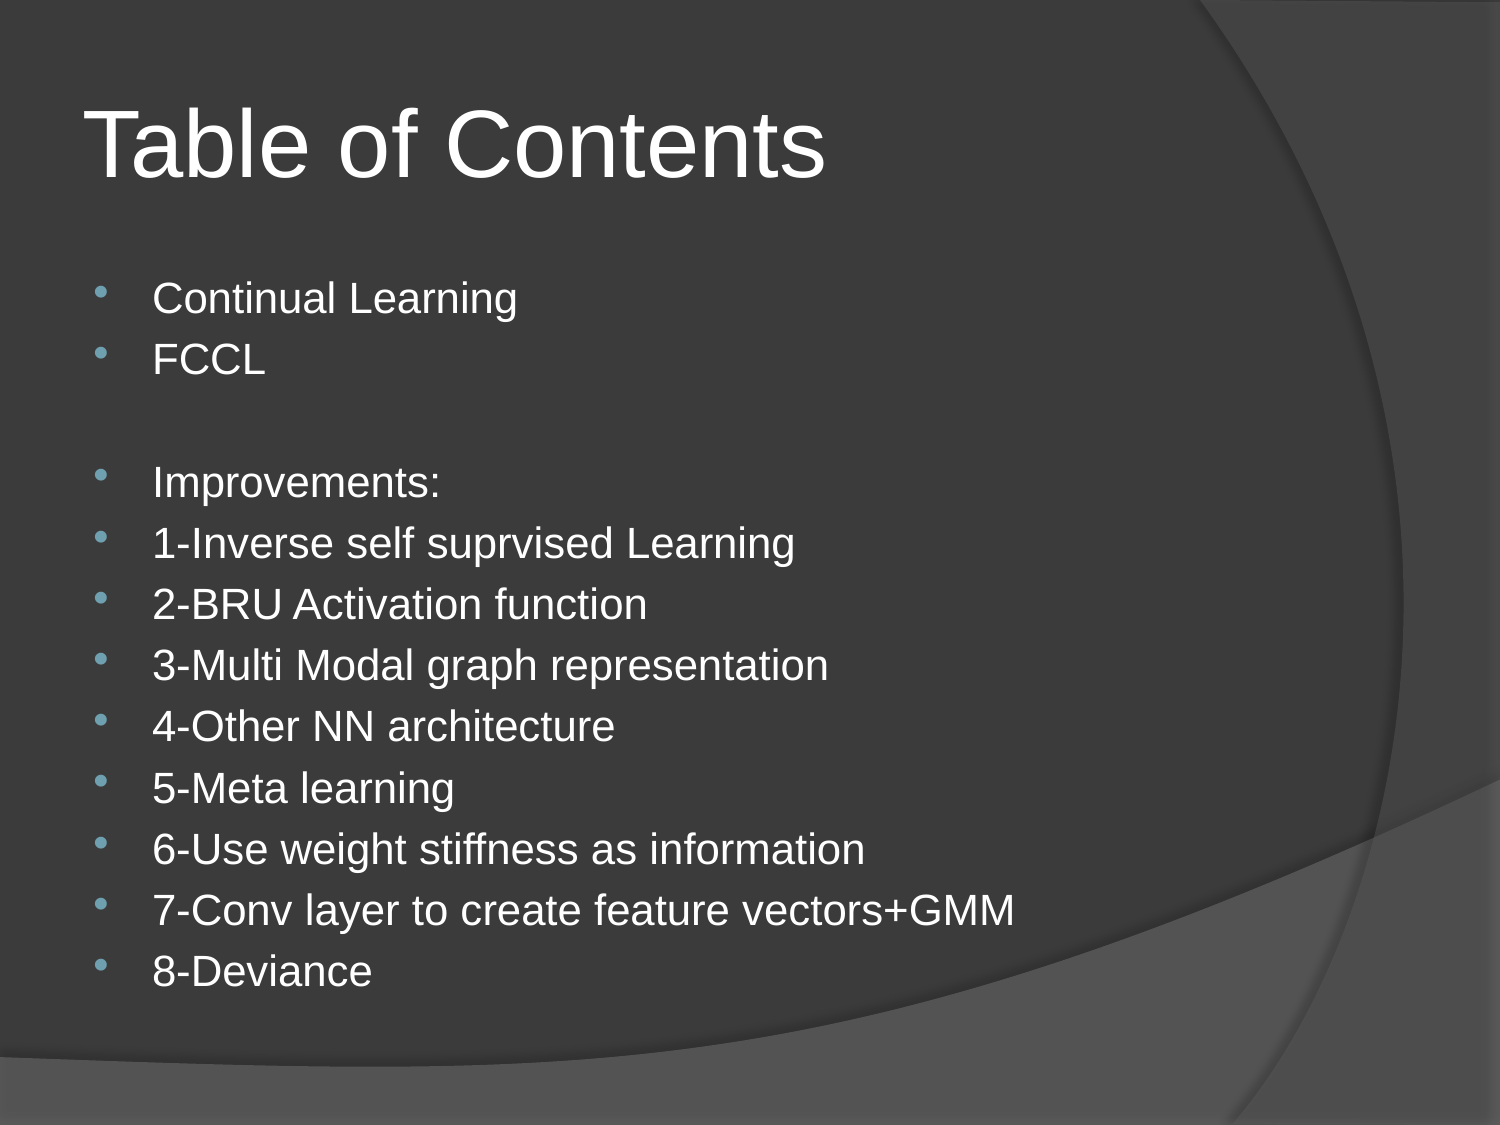

# Table of Contents
Continual Learning
FCCL

Improvements:
1-Inverse self suprvised Learning
2-BRU Activation function
3-Multi Modal graph representation
4-Other NN architecture
5-Meta learning
6-Use weight stiffness as information
7-Conv layer to create feature vectors+GMM
8-Deviance